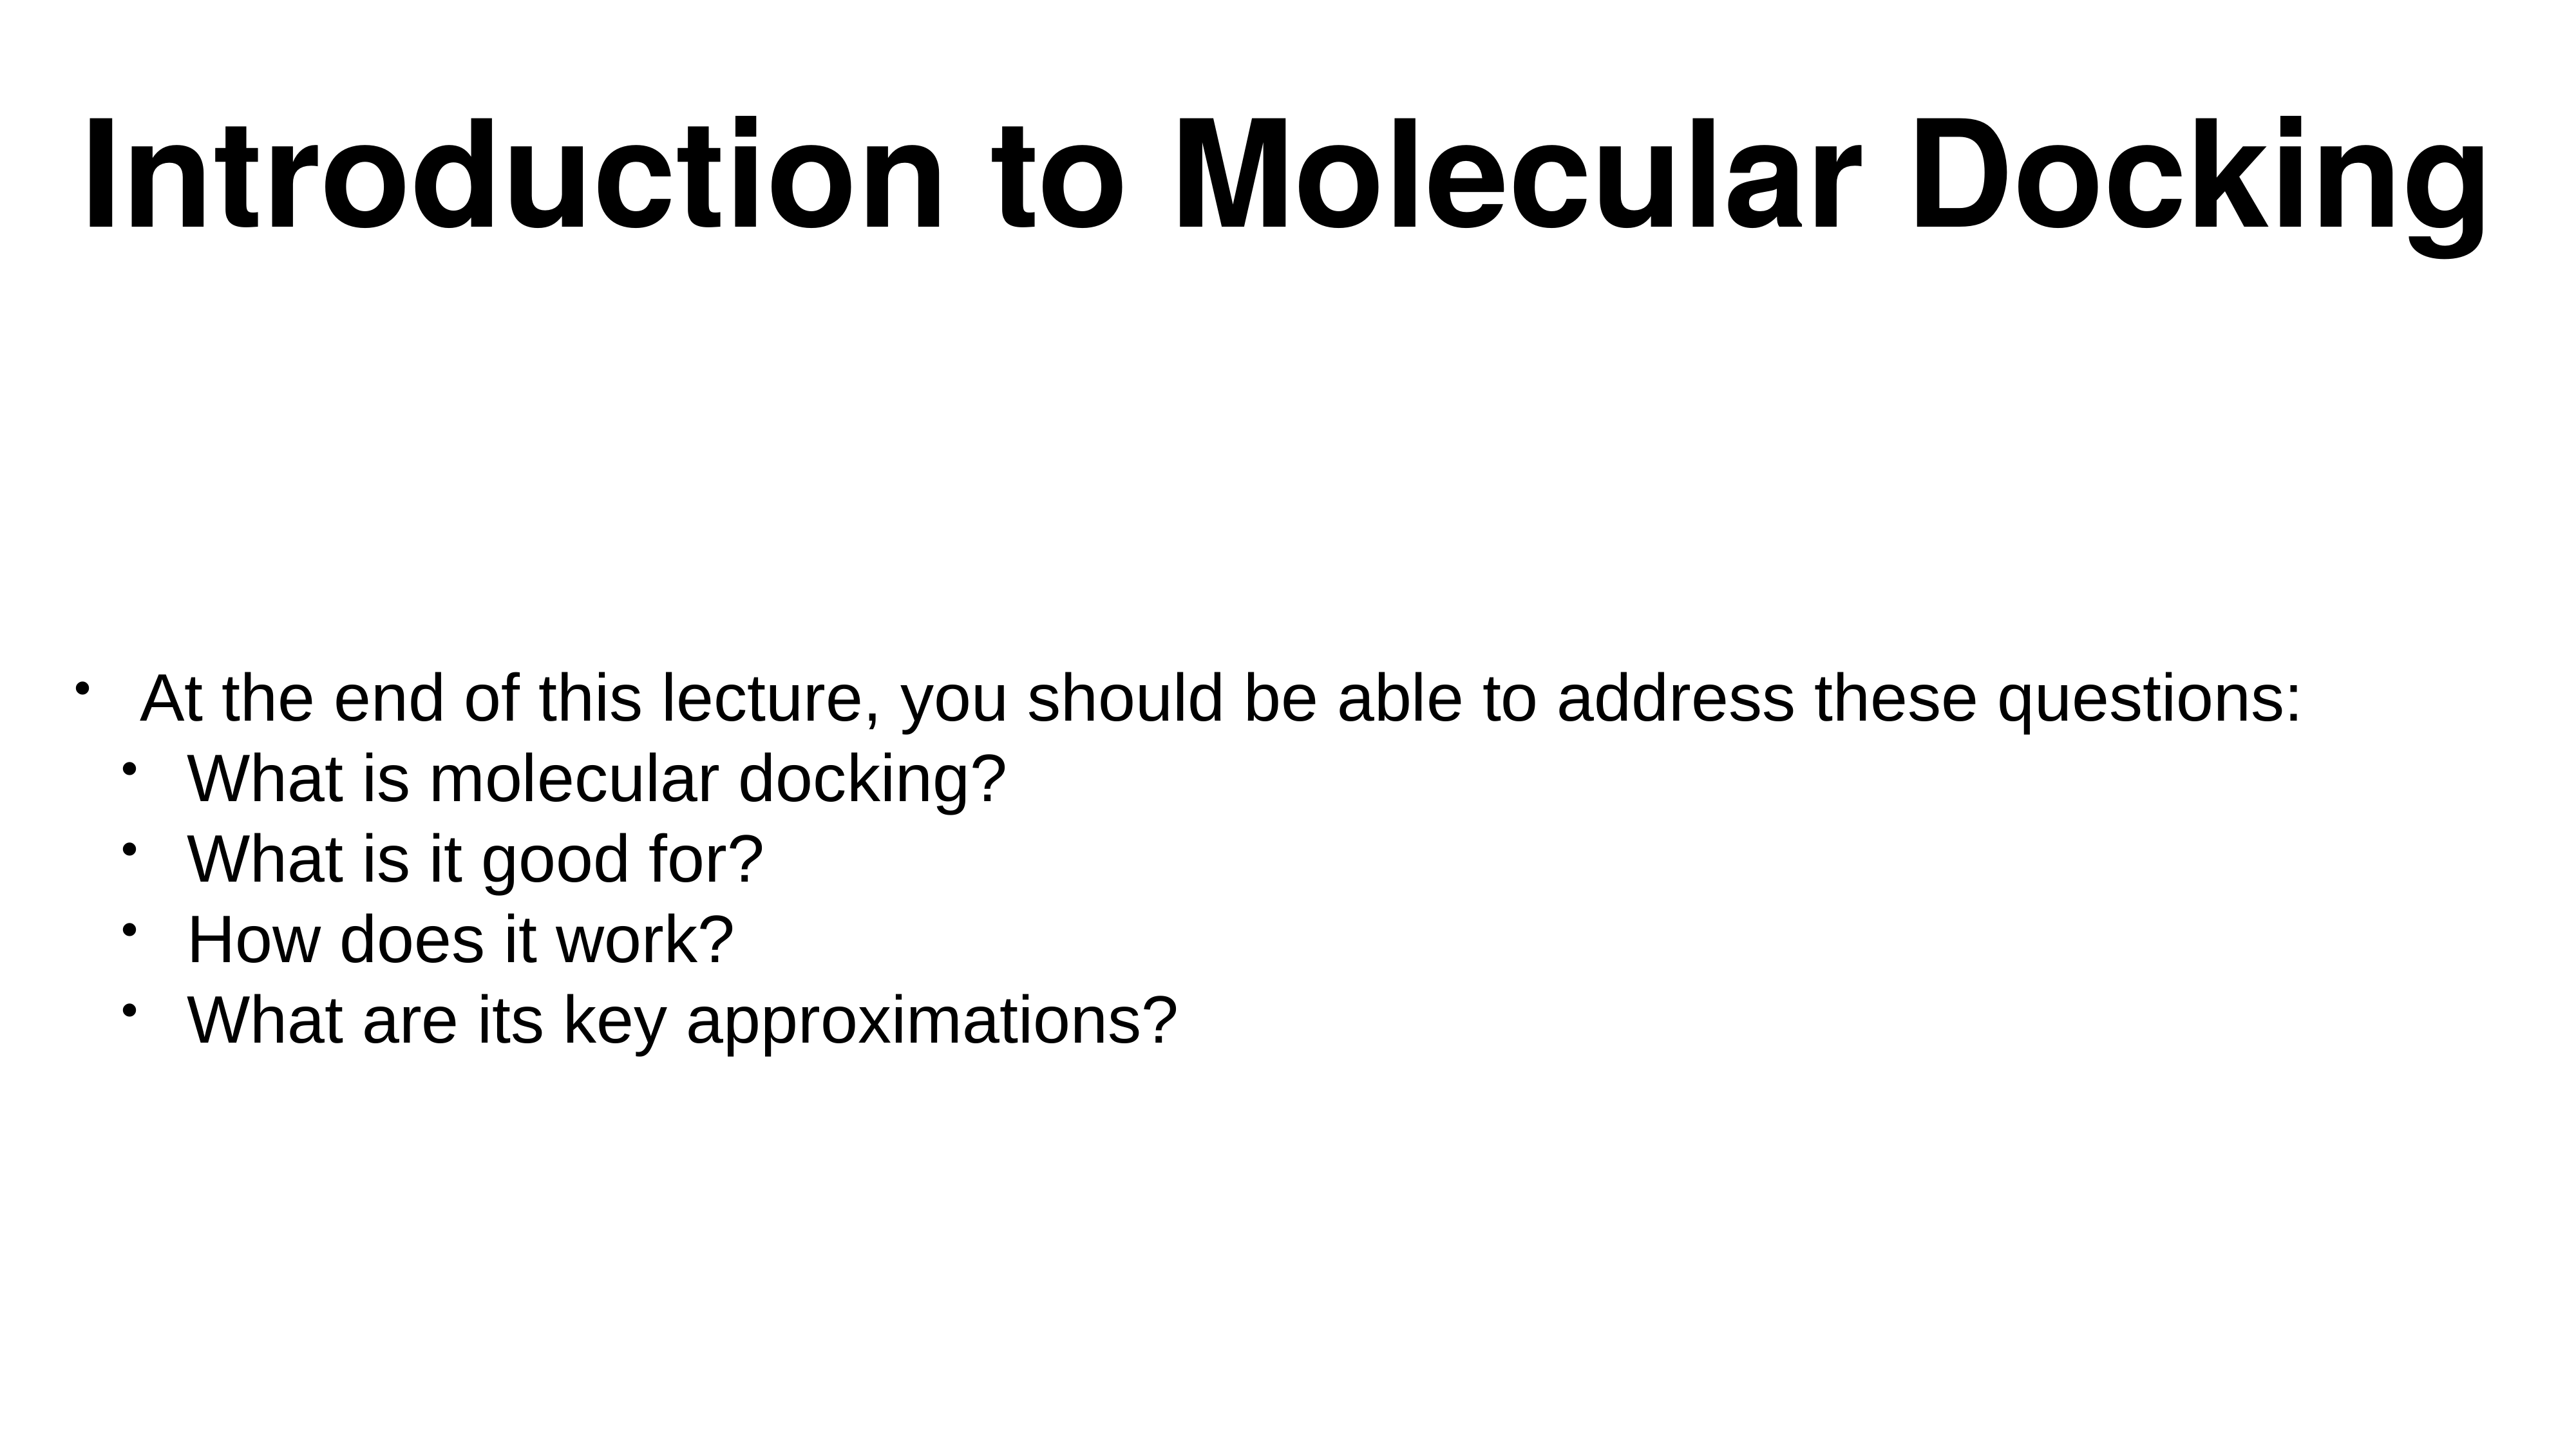

# Introduction to Molecular Docking
At the end of this lecture, you should be able to address these questions:
What is molecular docking?
What is it good for?
How does it work?
What are its key approximations?
2